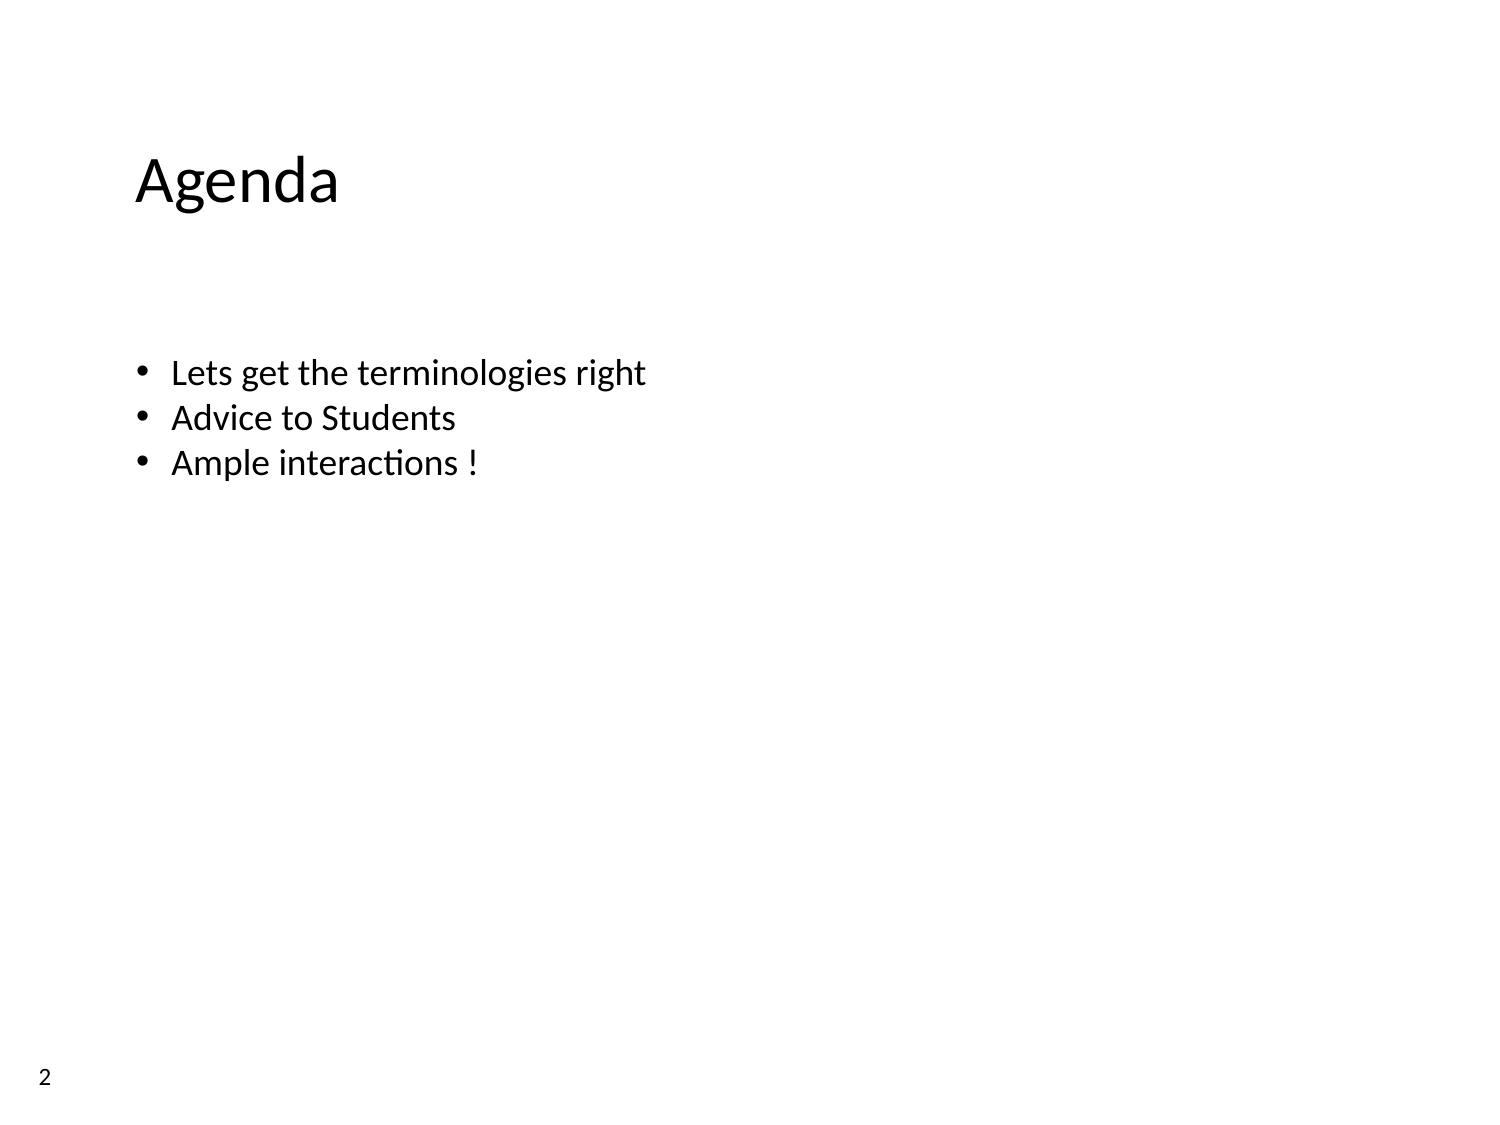

Agenda

Lets get the terminologies right
Advice to Students
Ample interactions !